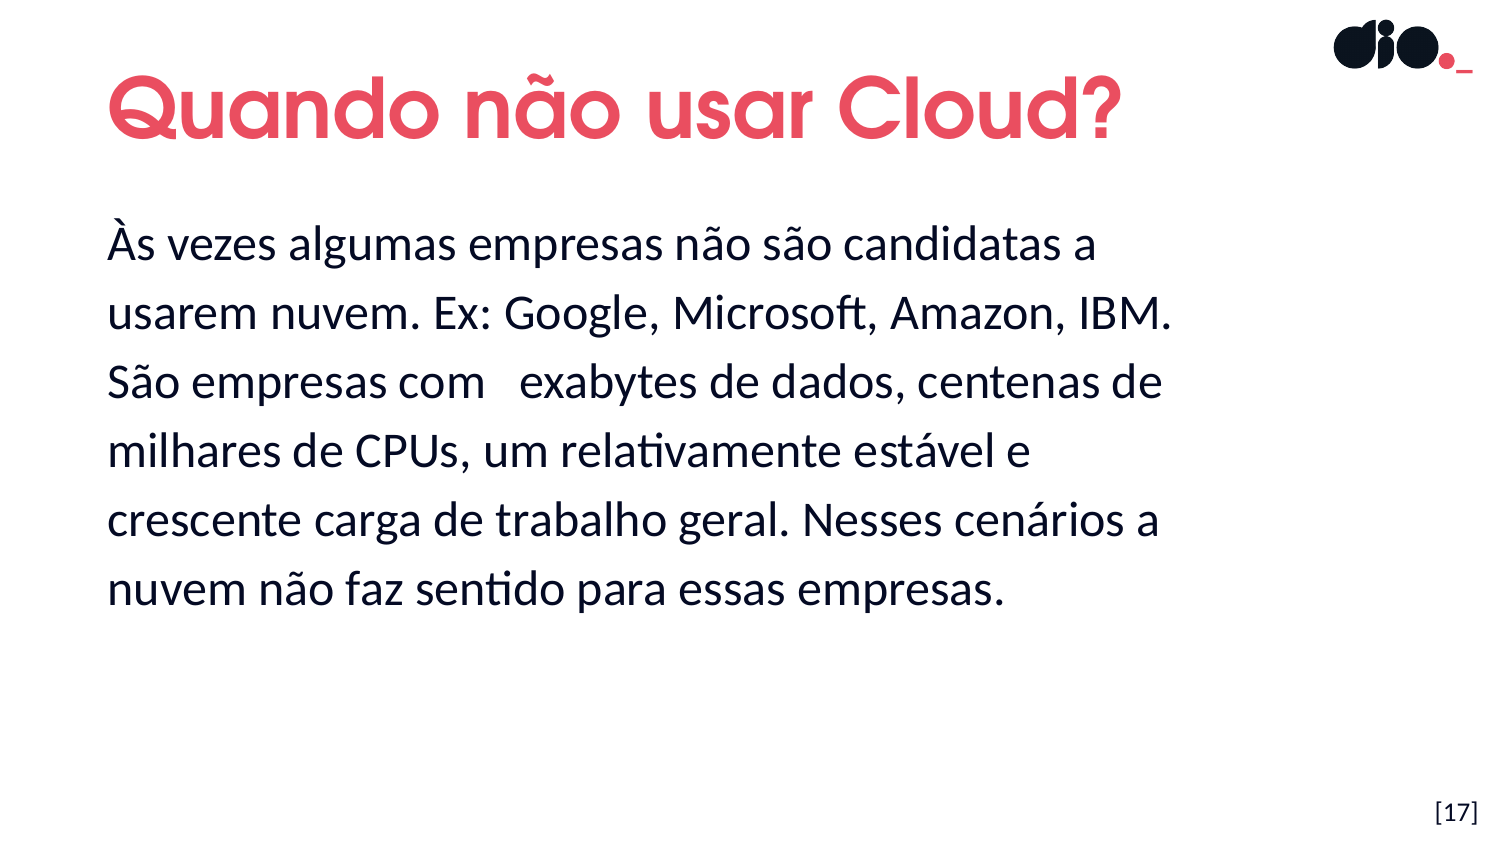

Quando não usar Cloud?
Às vezes algumas empresas não são candidatas a usarem nuvem. Ex: Google, Microsoft, Amazon, IBM. São empresas com   exabytes de dados, centenas de milhares de CPUs, um relativamente estável e crescente carga de trabalho geral. Nesses cenários a nuvem não faz sentido para essas empresas.

[17]